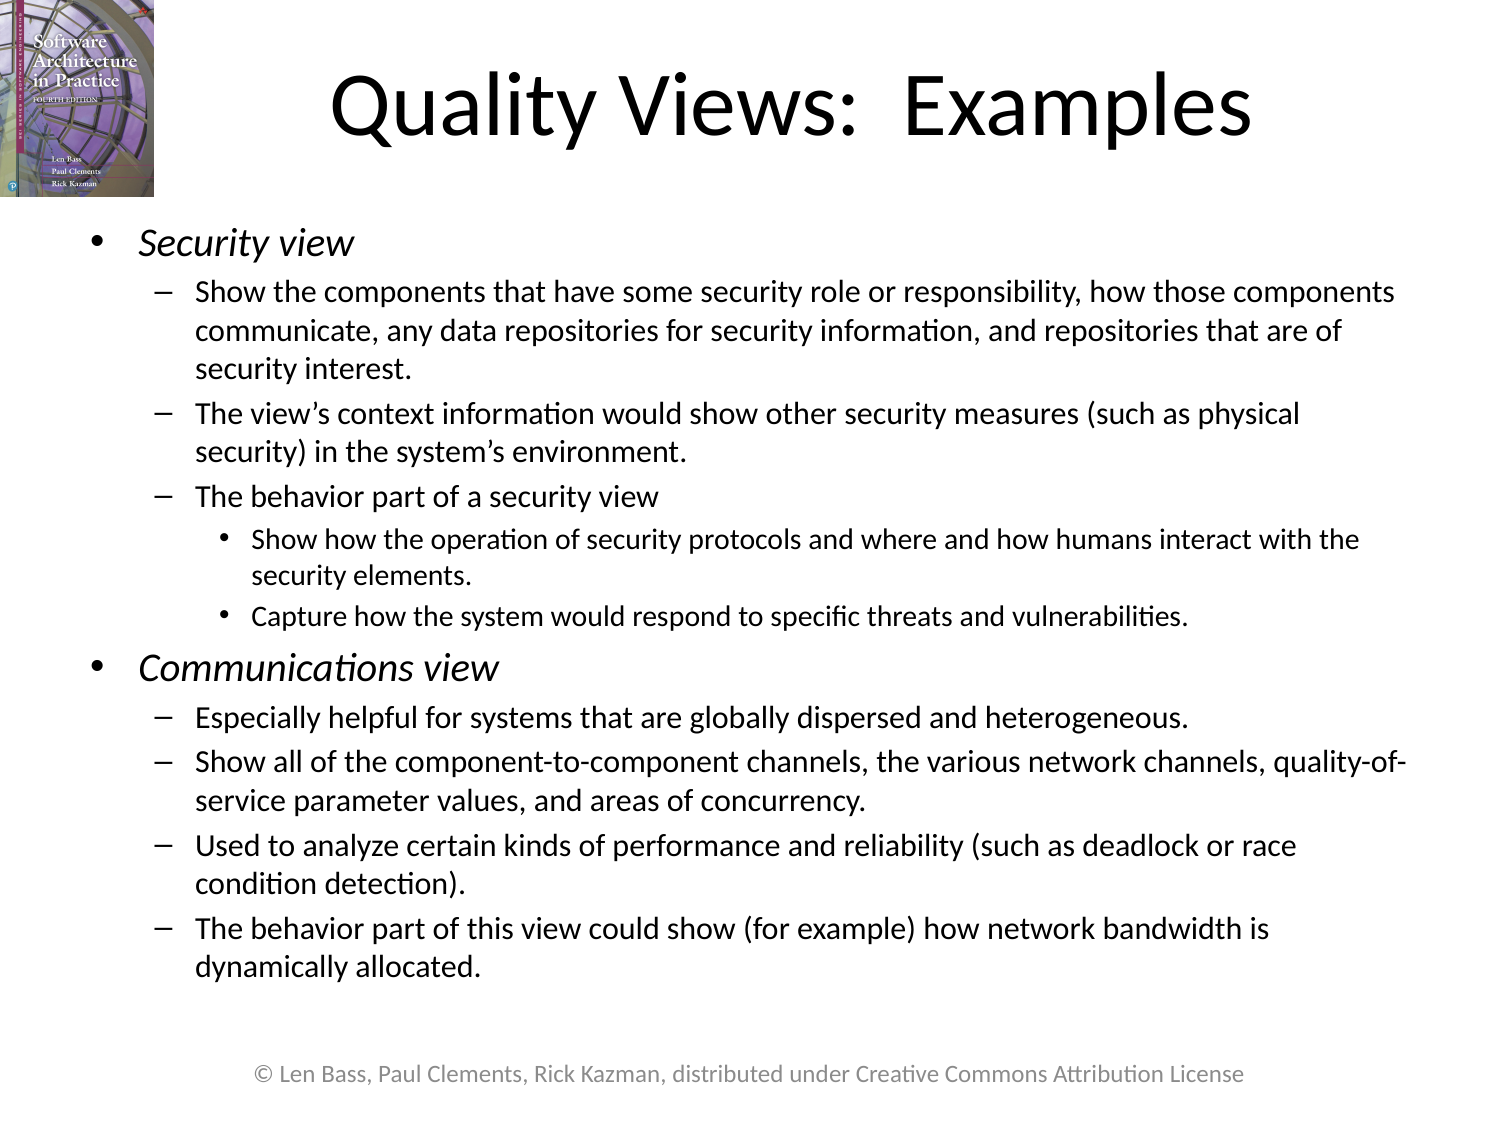

# Quality Views:  Examples
Security view
Show the components that have some security role or responsibility, how those components communicate, any data repositories for security information, and repositories that are of security interest.
The view’s context information would show other security measures (such as physical security) in the system’s environment.
The behavior part of a security view
Show how the operation of security protocols and where and how humans interact with the security elements.
Capture how the system would respond to specific threats and vulnerabilities.
Communications view
Especially helpful for systems that are globally dispersed and heterogeneous.
Show all of the component-to-component channels, the various network channels, quality-of-service parameter values, and areas of concurrency.
Used to analyze certain kinds of performance and reliability (such as deadlock or race condition detection).
The behavior part of this view could show (for example) how network bandwidth is dynamically allocated.

© Len Bass, Paul Clements, Rick Kazman, distributed under Creative Commons Attribution License